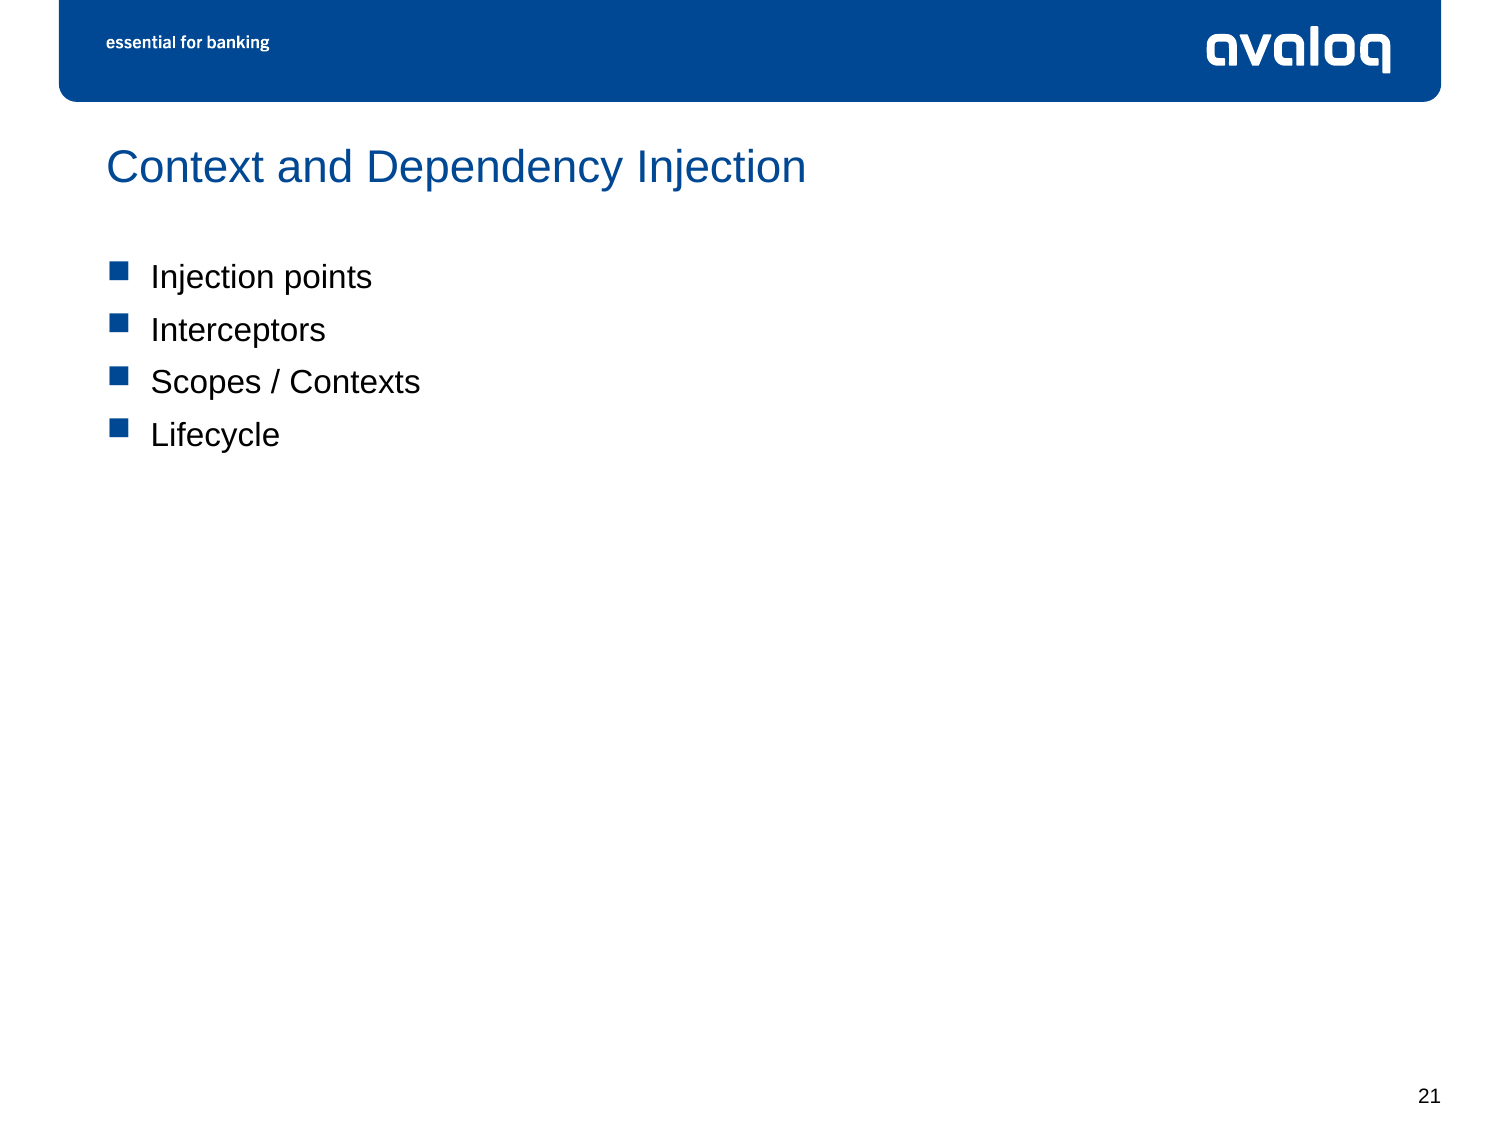

# Context and Dependency Injection
Injection points
Interceptors
Scopes / Contexts
Lifecycle
21